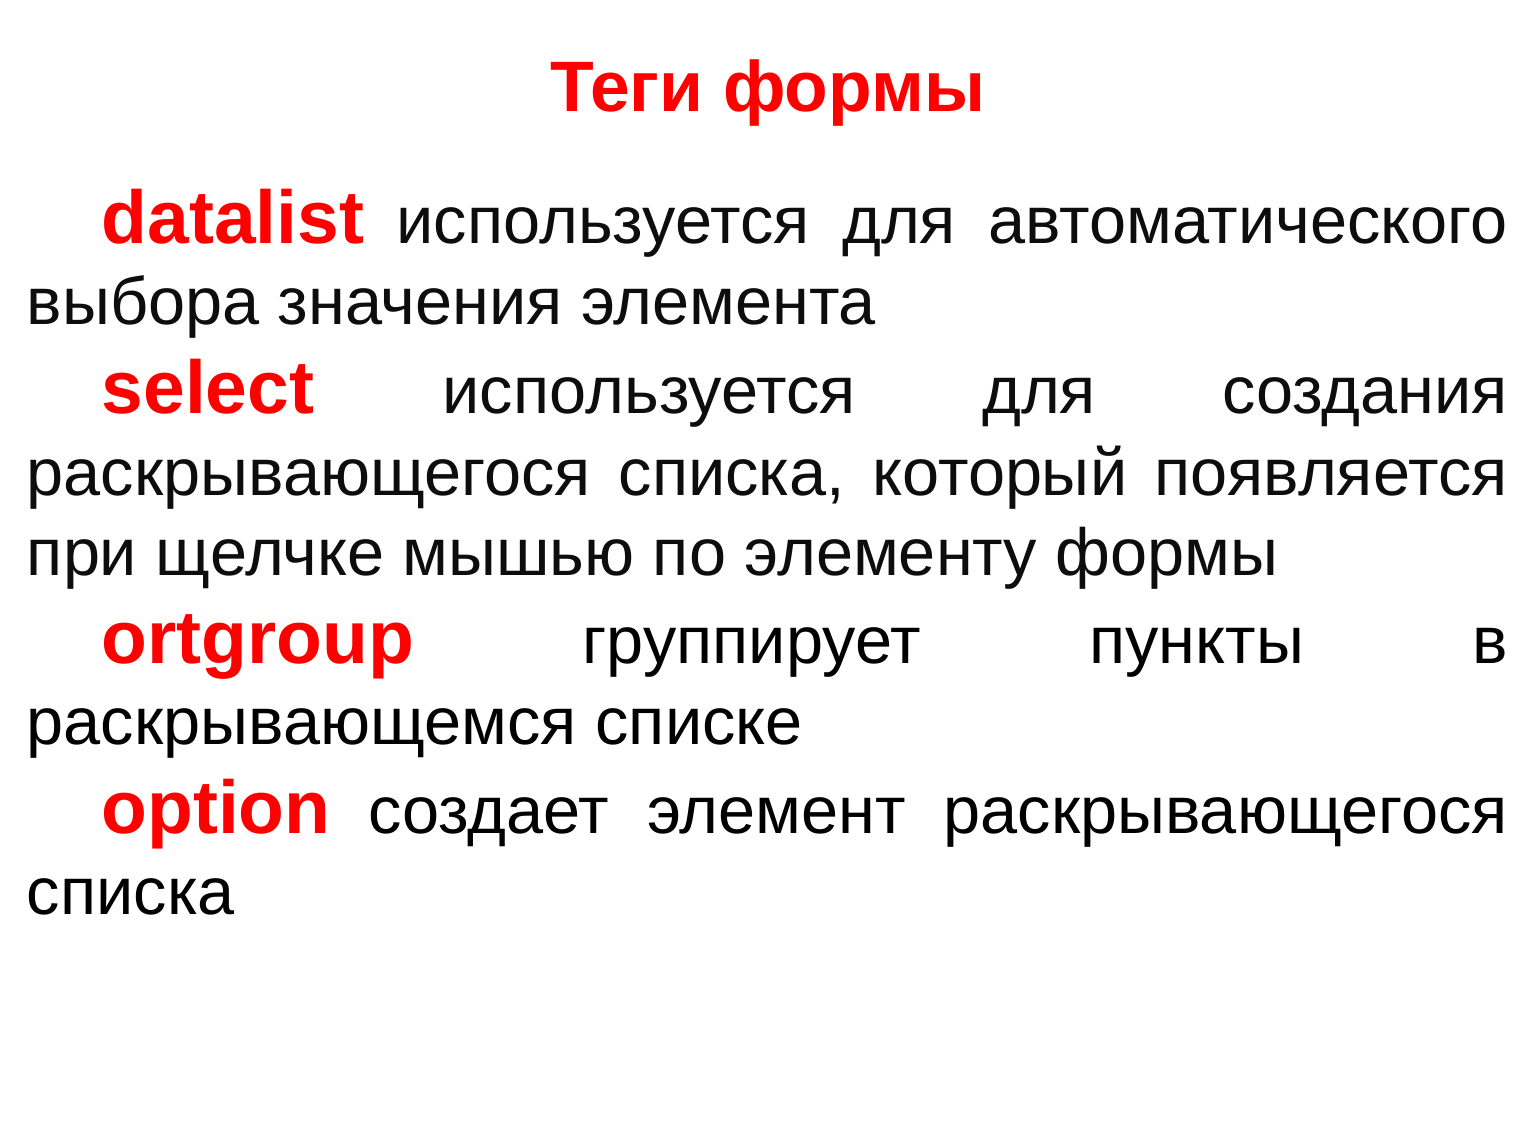

# Теги формы
datalist используется для автоматического выбора значения элемента
select используется для создания раскрывающегося списка, который появляется при щелчке мышью по элементу формы
ortgroup группирует пункты в раскрывающемся списке
option создает элемент раскрывающегося списка